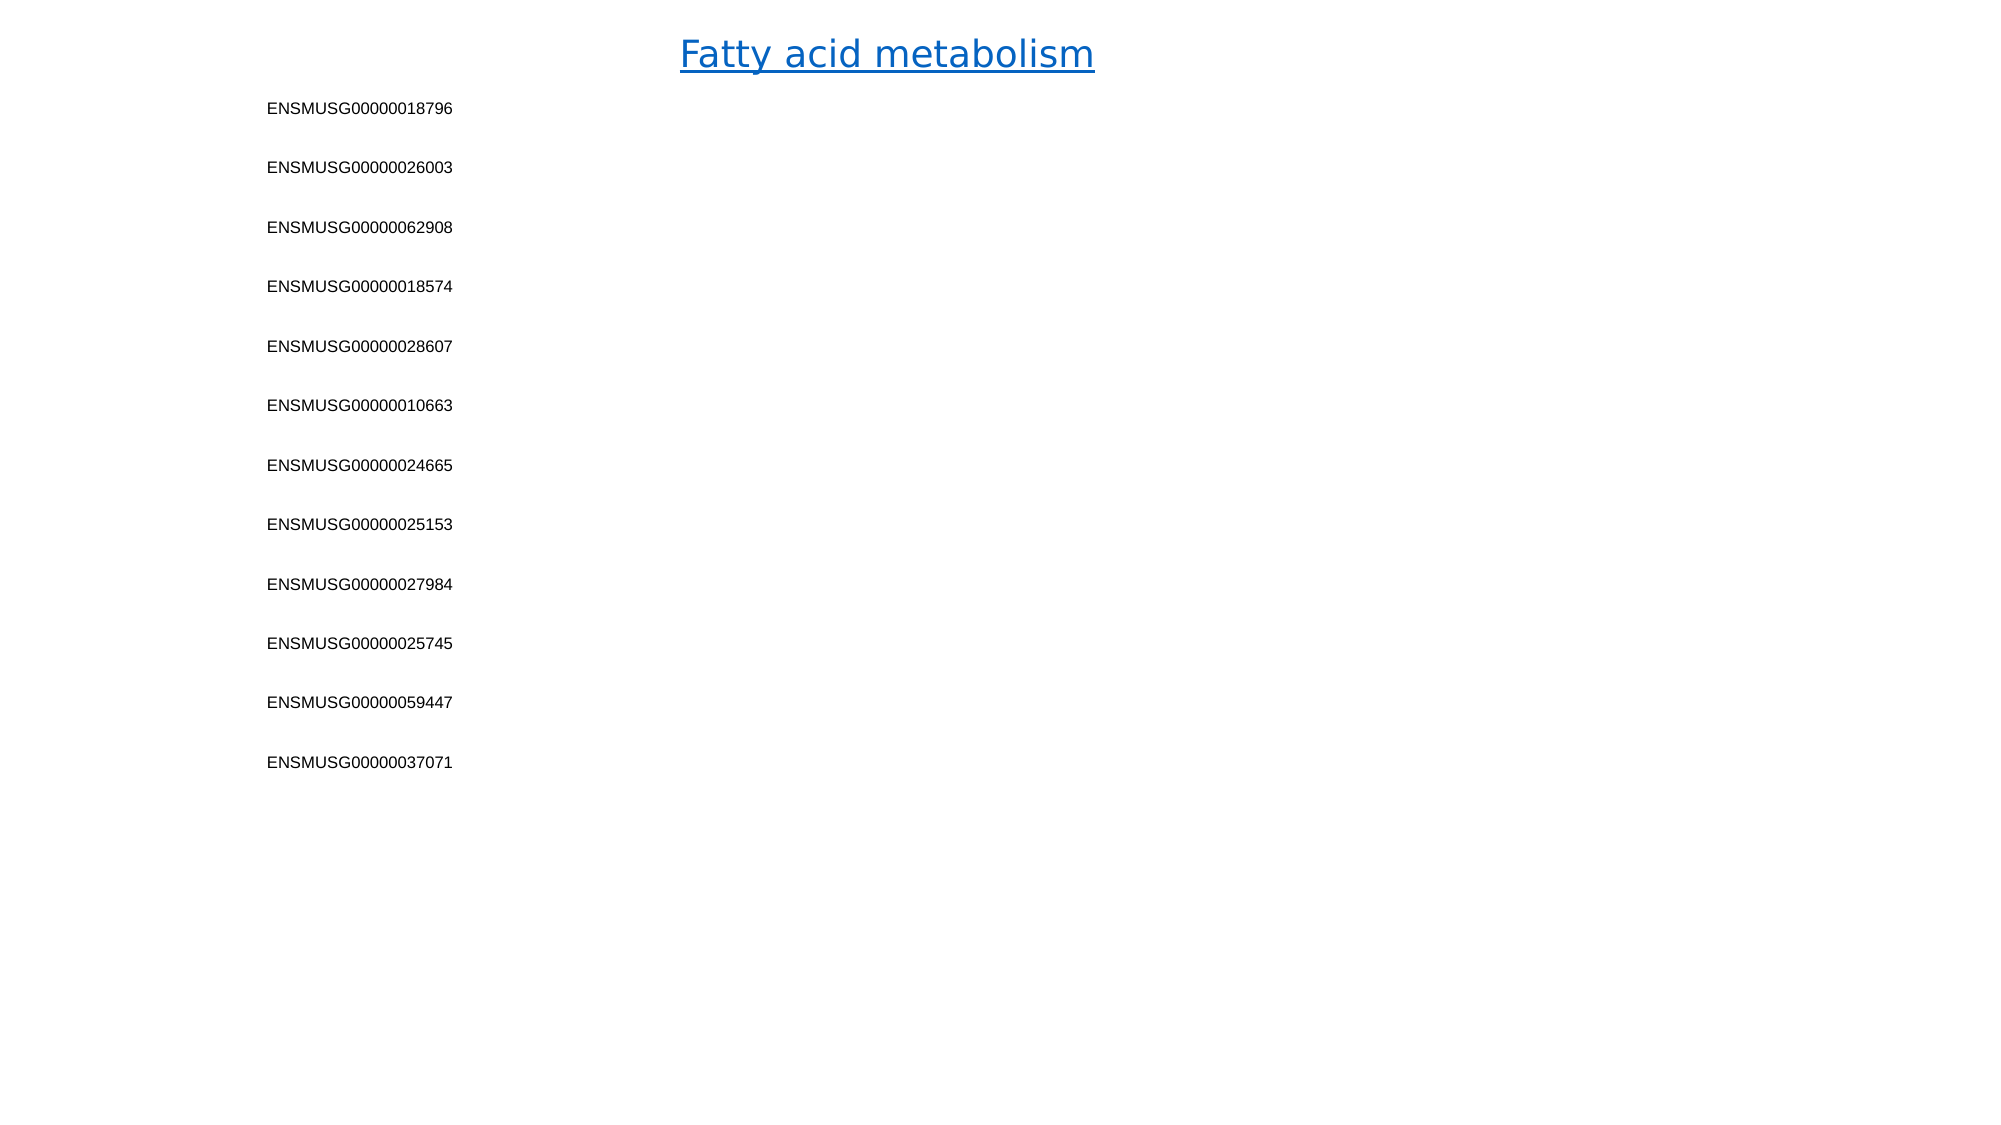

| Fatty acid metabolism |
| --- |
| ENSMUSG00000018796 |
| --- |
| ENSMUSG00000026003 |
| ENSMUSG00000062908 |
| ENSMUSG00000018574 |
| ENSMUSG00000028607 |
| ENSMUSG00000010663 |
| ENSMUSG00000024665 |
| ENSMUSG00000025153 |
| ENSMUSG00000027984 |
| ENSMUSG00000025745 |
| ENSMUSG00000059447 |
| ENSMUSG00000037071 |